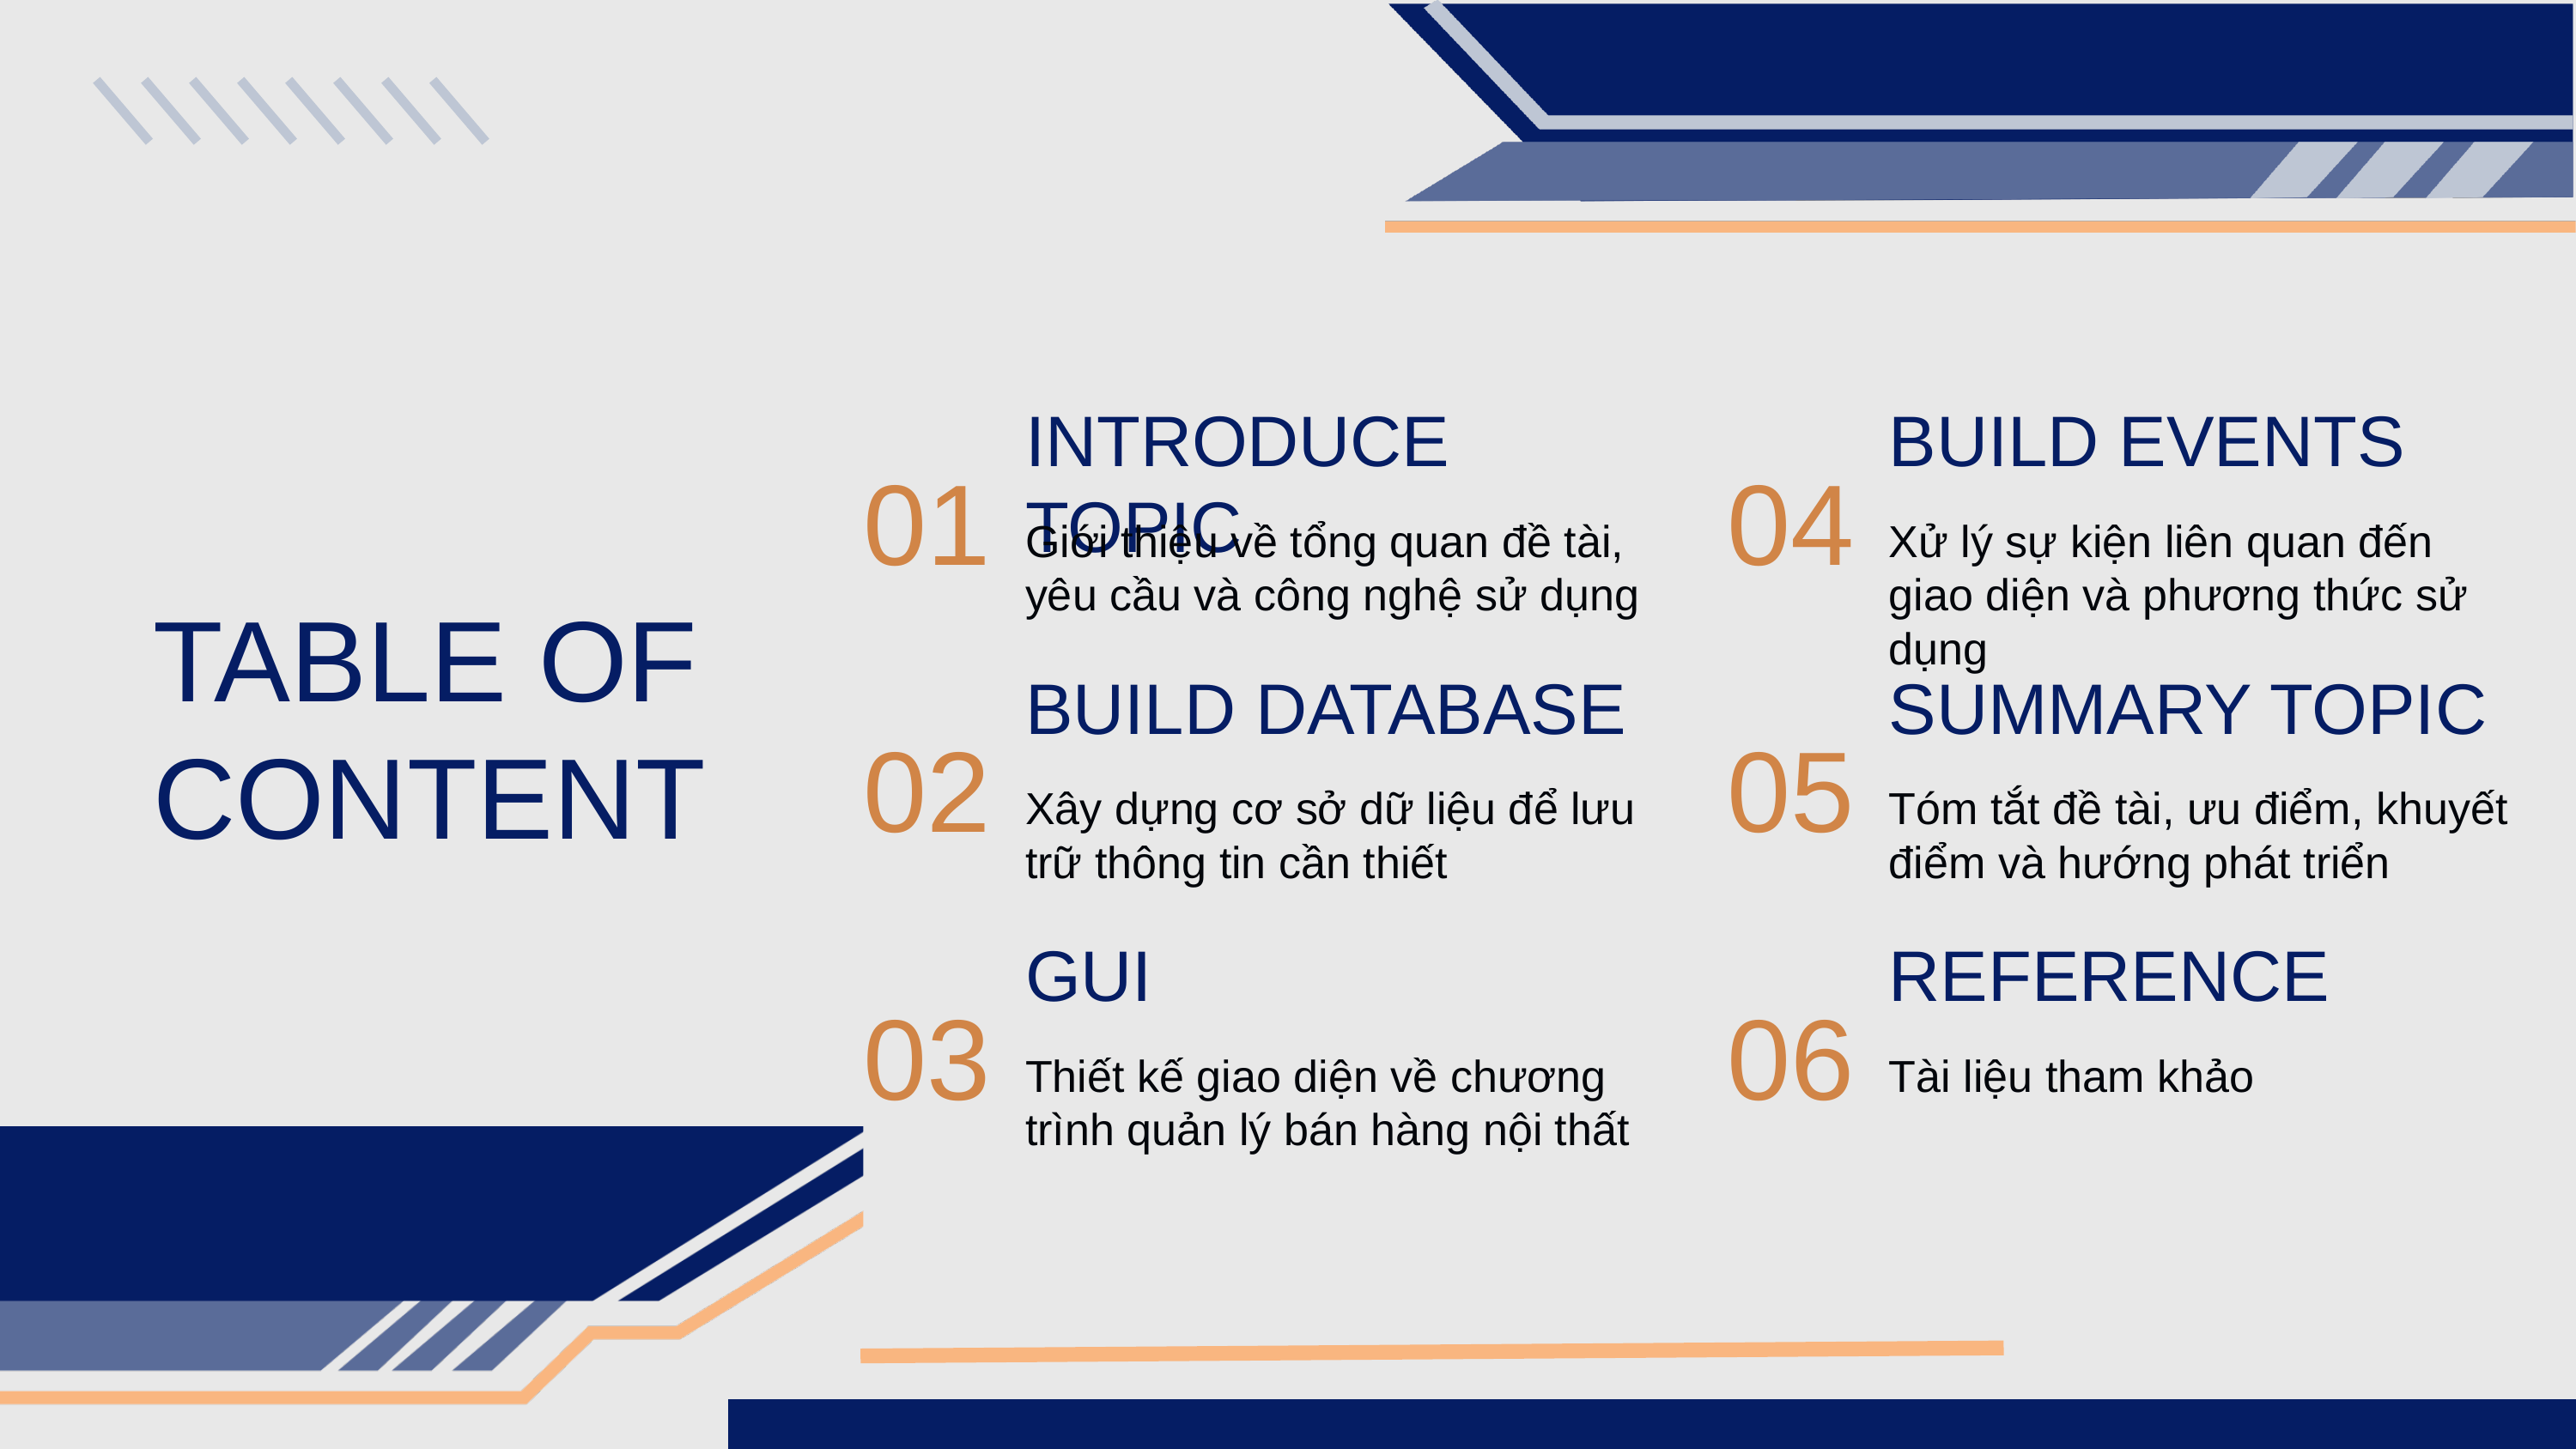

INTRODUCE TOPIC
BUILD EVENTS
01
04
Giới thiệu về tổng quan đề tài, yêu cầu và công nghệ sử dụng
Xử lý sự kiện liên quan đến giao diện và phương thức sử dụng
TABLE OF
CONTENT
BUILD DATABASE
SUMMARY TOPIC
02
05
Xây dựng cơ sở dữ liệu để lưu trữ thông tin cần thiết
Tóm tắt đề tài, ưu điểm, khuyết điểm và hướng phát triển
GUI
REFERENCE
03
06
Thiết kế giao diện về chương trình quản lý bán hàng nội thất
Tài liệu tham khảo